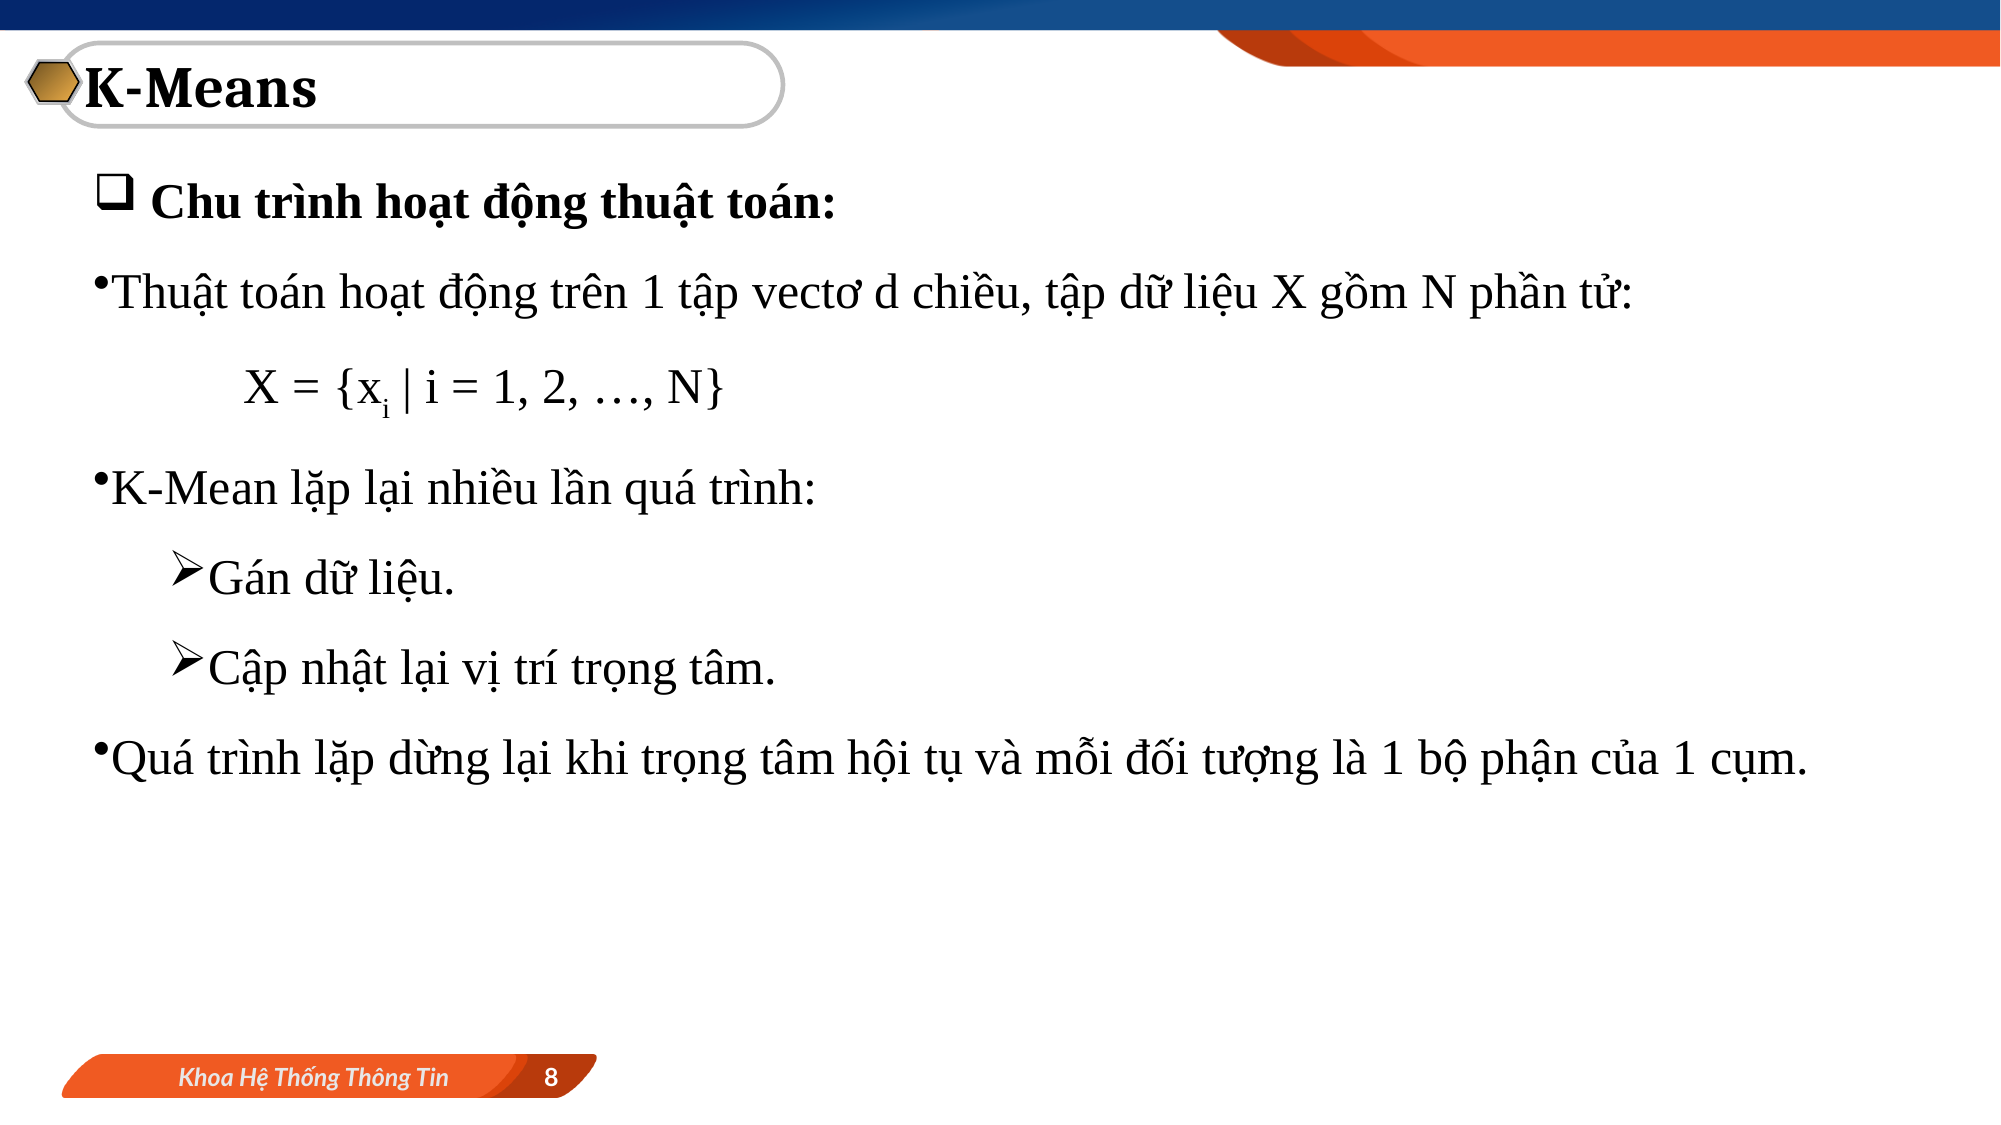

K-Means

Chu trình hoạt động thuật toán:
Thuật toán hoạt động trên 1 tập vectơ d chiều, tập dữ liệu X gồm N phần tử:
	X = {xi | i = 1, 2, …, N}
K-Mean lặp lại nhiều lần quá trình:
Gán dữ liệu.
Cập nhật lại vị trí trọng tâm.
Quá trình lặp dừng lại khi trọng tâm hội tụ và mỗi đối tượng là 1 bộ phận của 1 cụm.

8
Khoa Hệ Thống Thông Tin